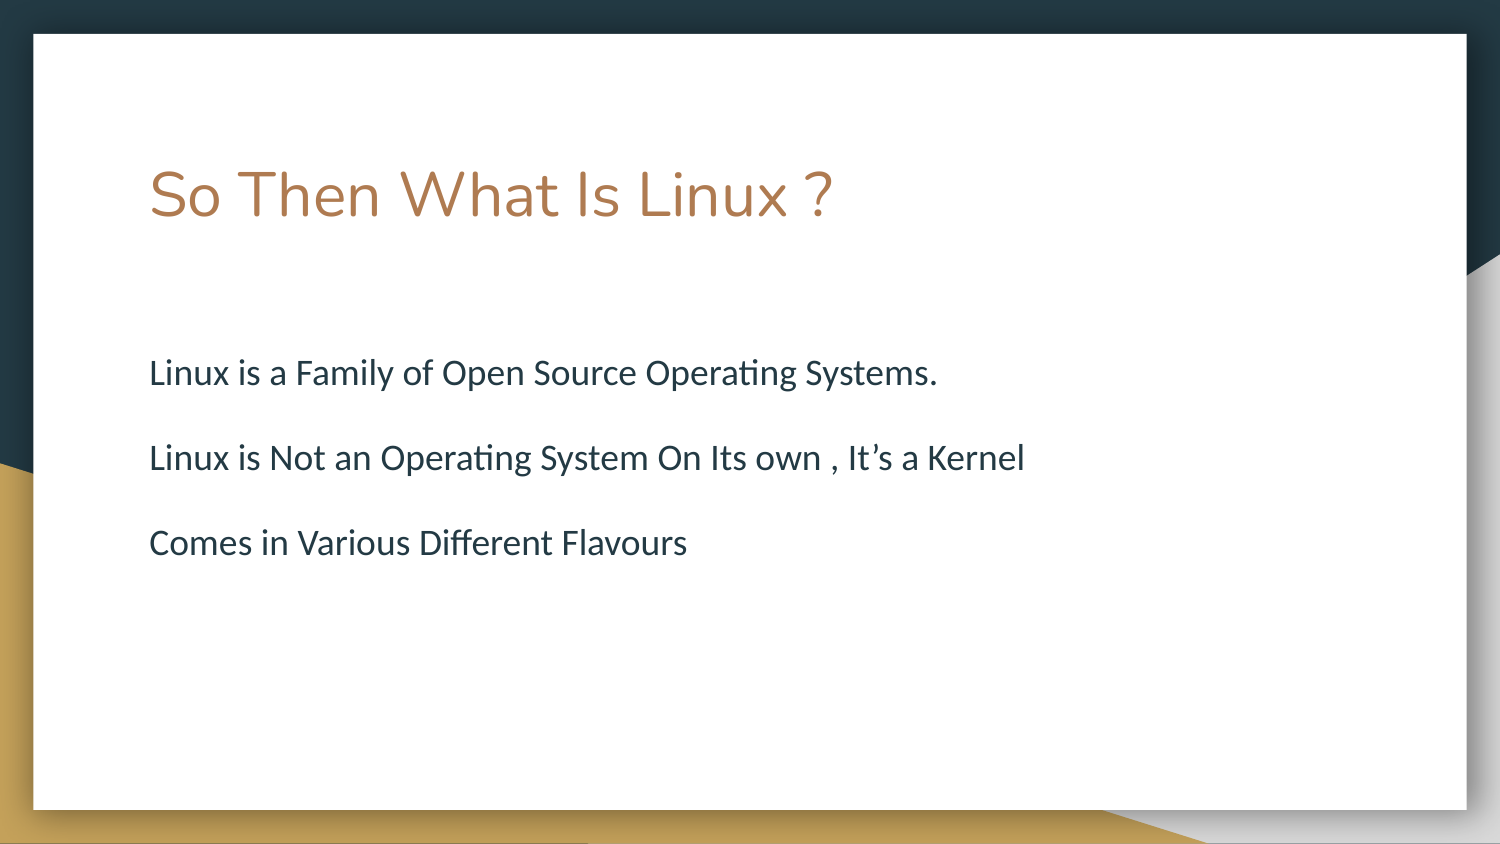

# So Then What Is Linux ?
Linux is a Family of Open Source Operating Systems.
Linux is Not an Operating System On Its own , It’s a Kernel
Comes in Various Different Flavours